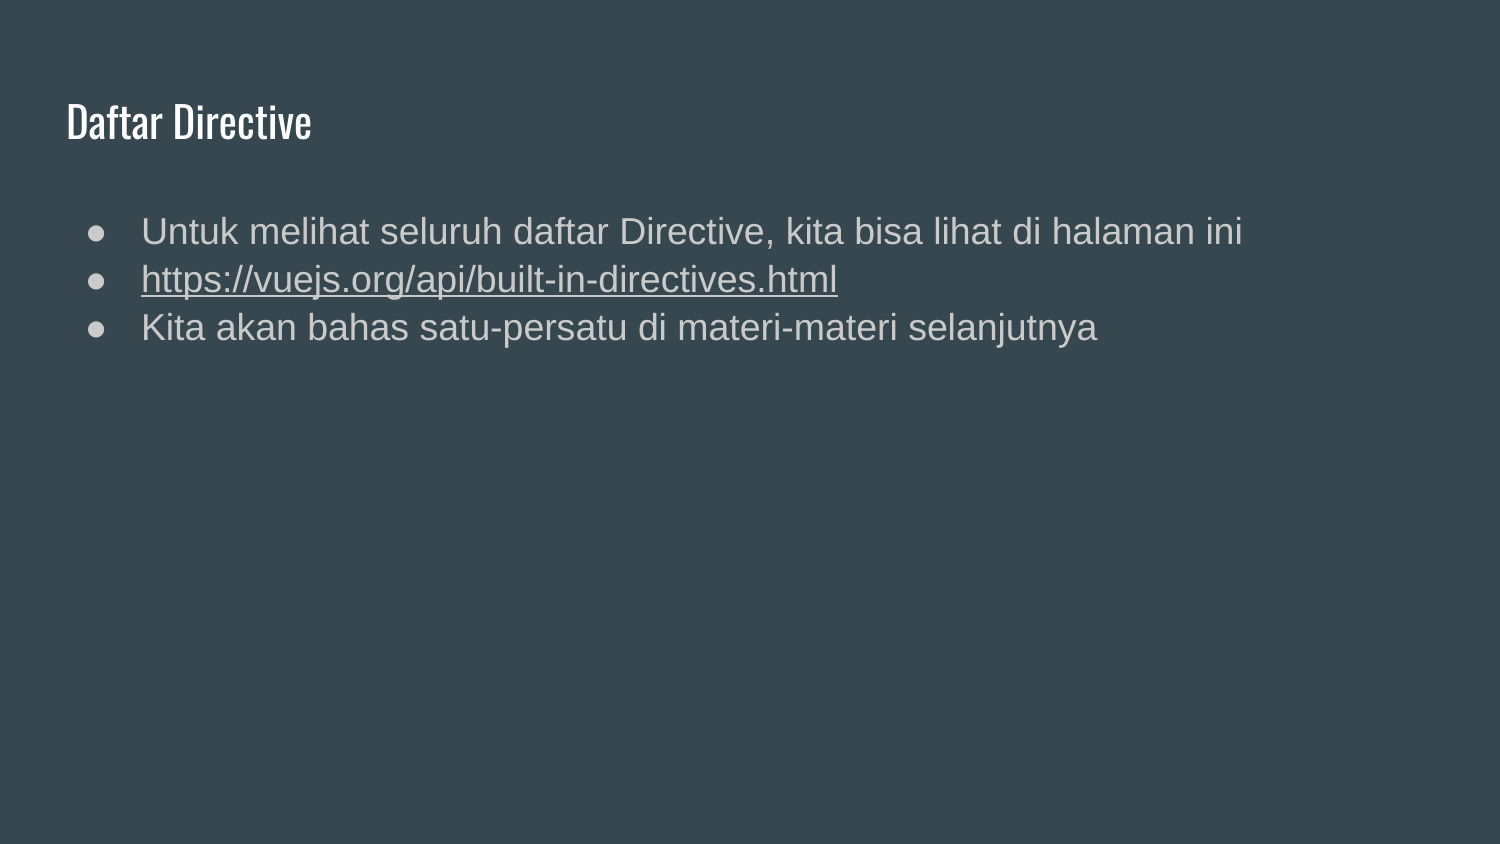

# Daftar Directive
Untuk melihat seluruh daftar Directive, kita bisa lihat di halaman ini
https://vuejs.org/api/built-in-directives.html
Kita akan bahas satu-persatu di materi-materi selanjutnya